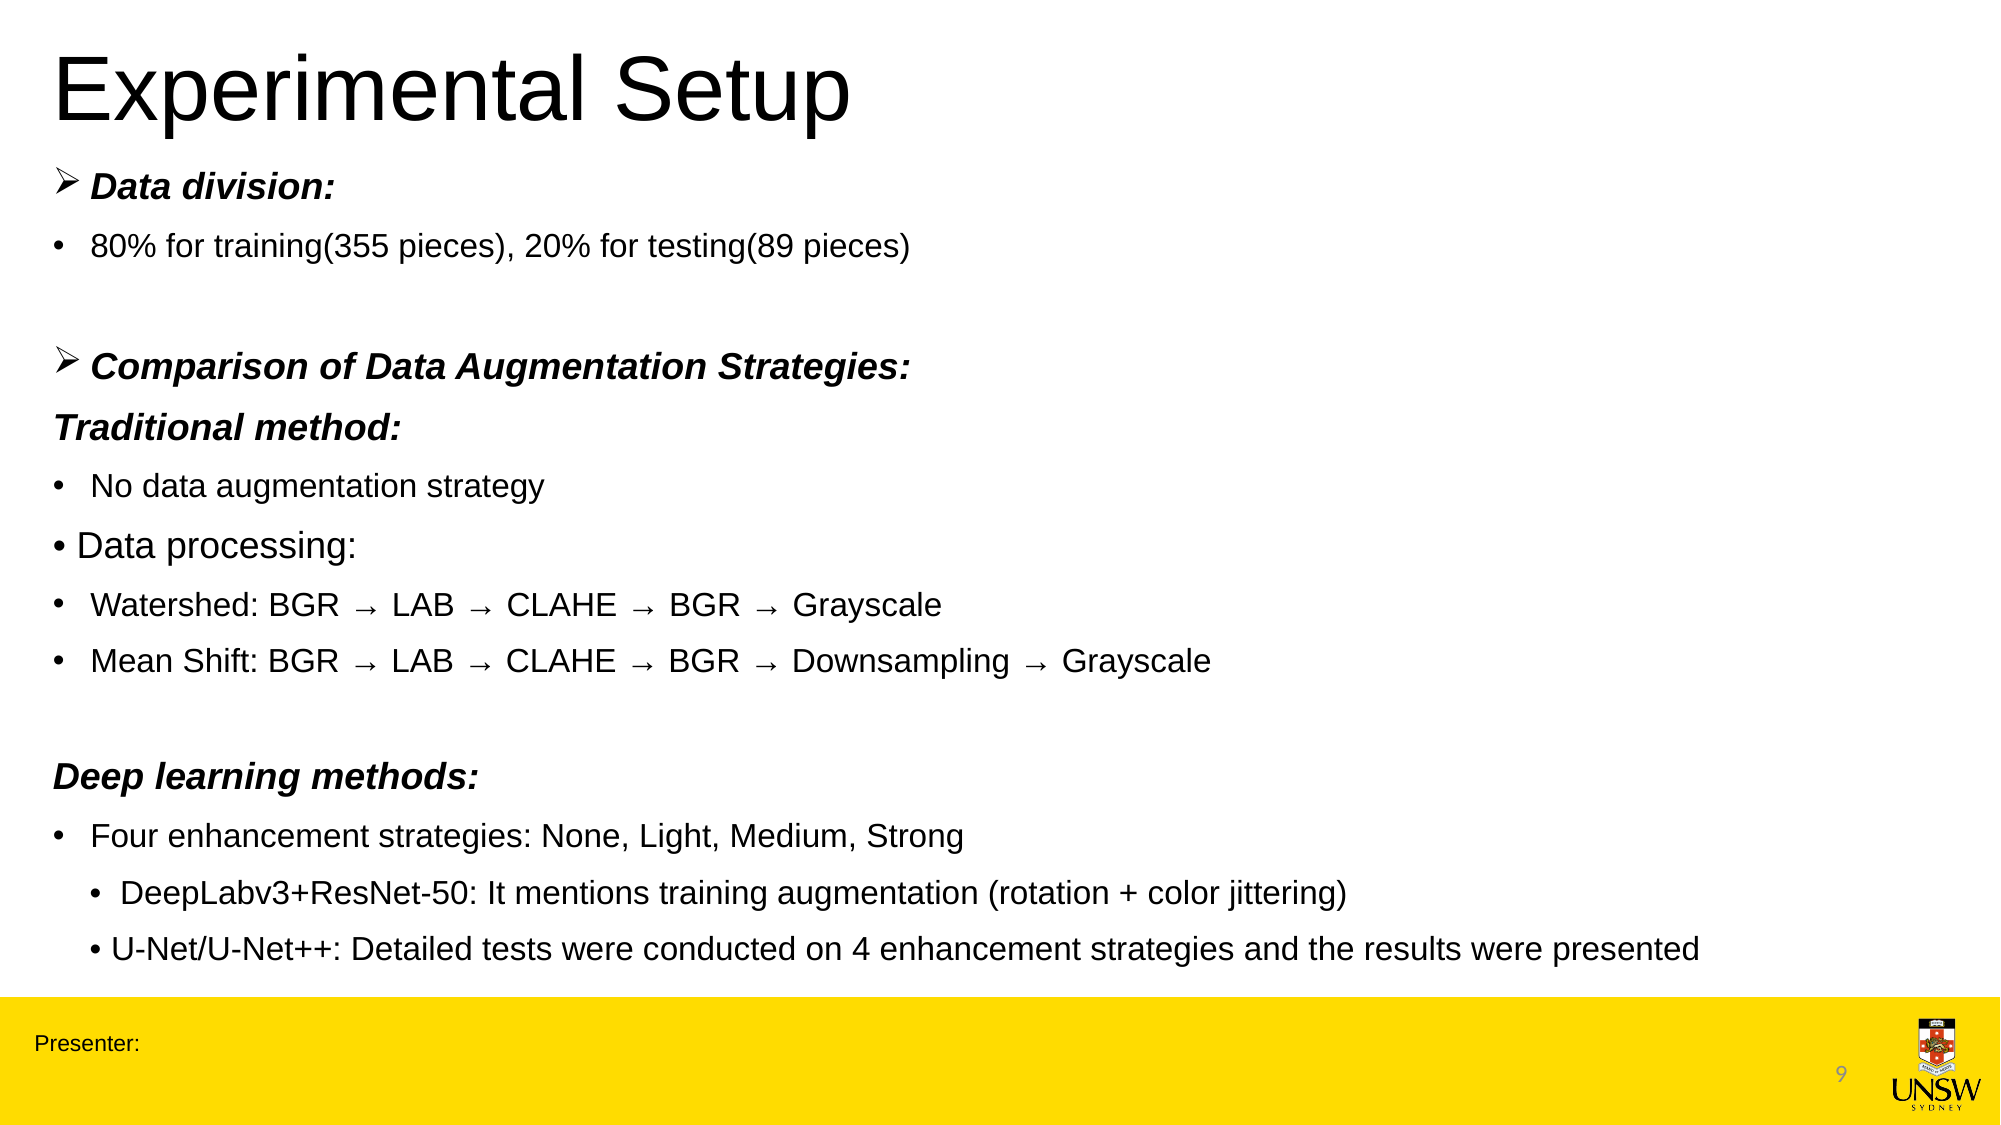

# Experimental Setup
Data division:
80% for training(355 pieces), 20% for testing(89 pieces)

Comparison of Data Augmentation Strategies:
Traditional method:
No data augmentation strategy
• Data processing:
Watershed: BGR → LAB → CLAHE → BGR → Grayscale
Mean Shift: BGR → LAB → CLAHE → BGR → Downsampling → Grayscale

Deep learning methods:
Four enhancement strategies: None, Light, Medium, Strong
    •  DeepLabv3+ResNet-50: It mentions training augmentation (rotation + color jittering)
    • U-Net/U-Net++: Detailed tests were conducted on 4 enhancement strategies and the results were presented

Presenter:
9